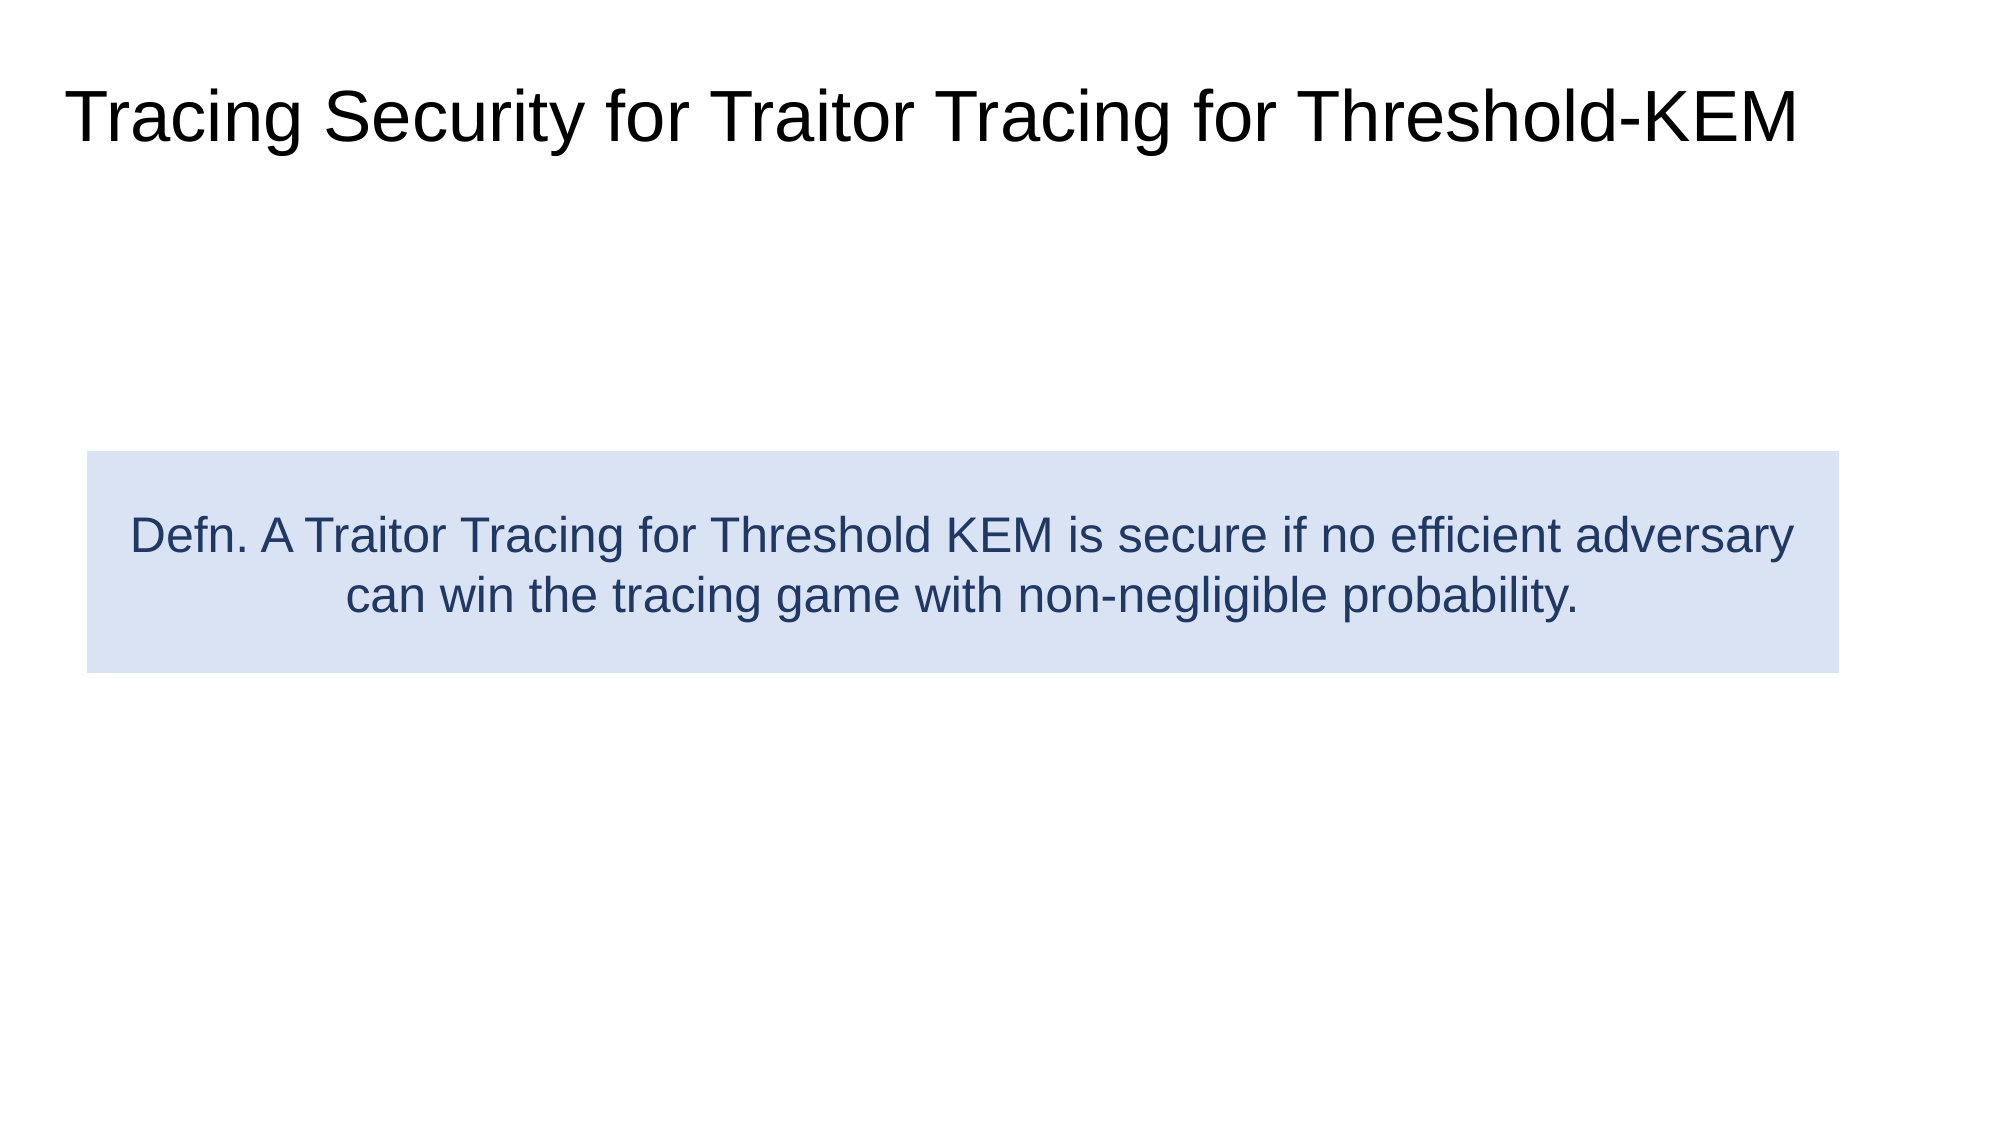

# Tracing Security for Traitor Tracing for Threshold-KEM
Defn. A Traitor Tracing for Threshold KEM is secure if no efficient adversary can win the tracing game with non-negligible probability.